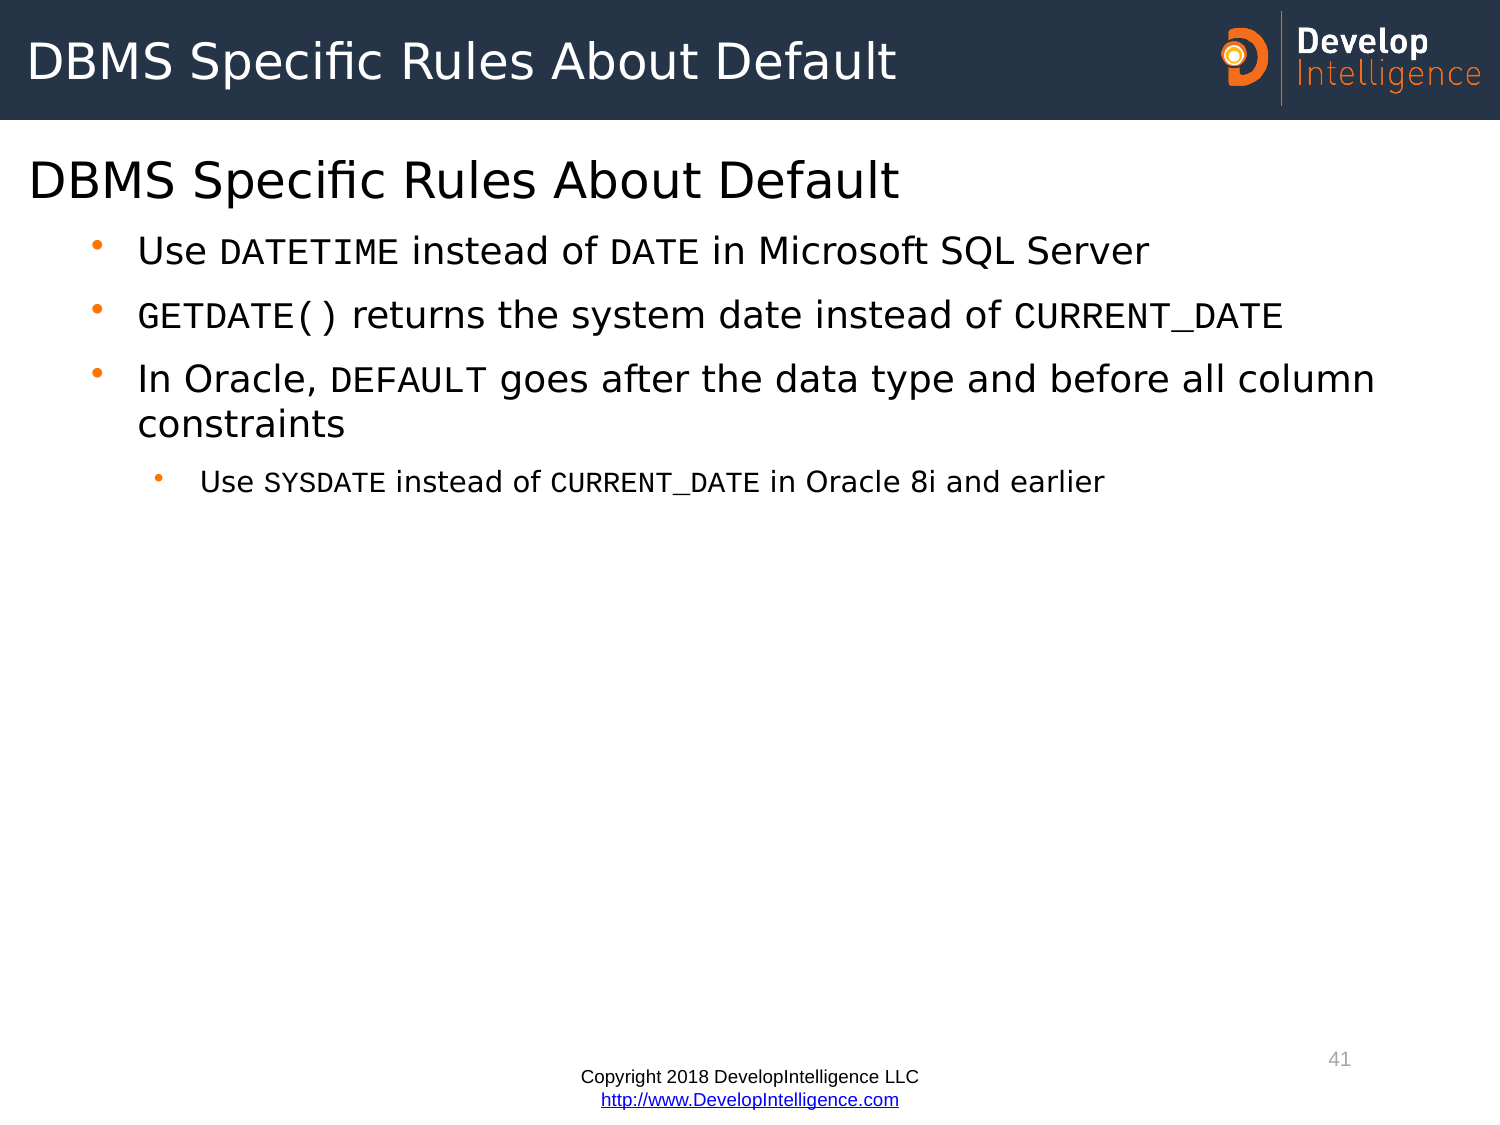

# DBMS Specific Rules About Default
DBMS Specific Rules About Default
Use DATETIME instead of DATE in Microsoft SQL Server
GETDATE() returns the system date instead of CURRENT_DATE
In Oracle, DEFAULT goes after the data type and before all column constraints
Use SYSDATE instead of CURRENT_DATE in Oracle 8i and earlier

41